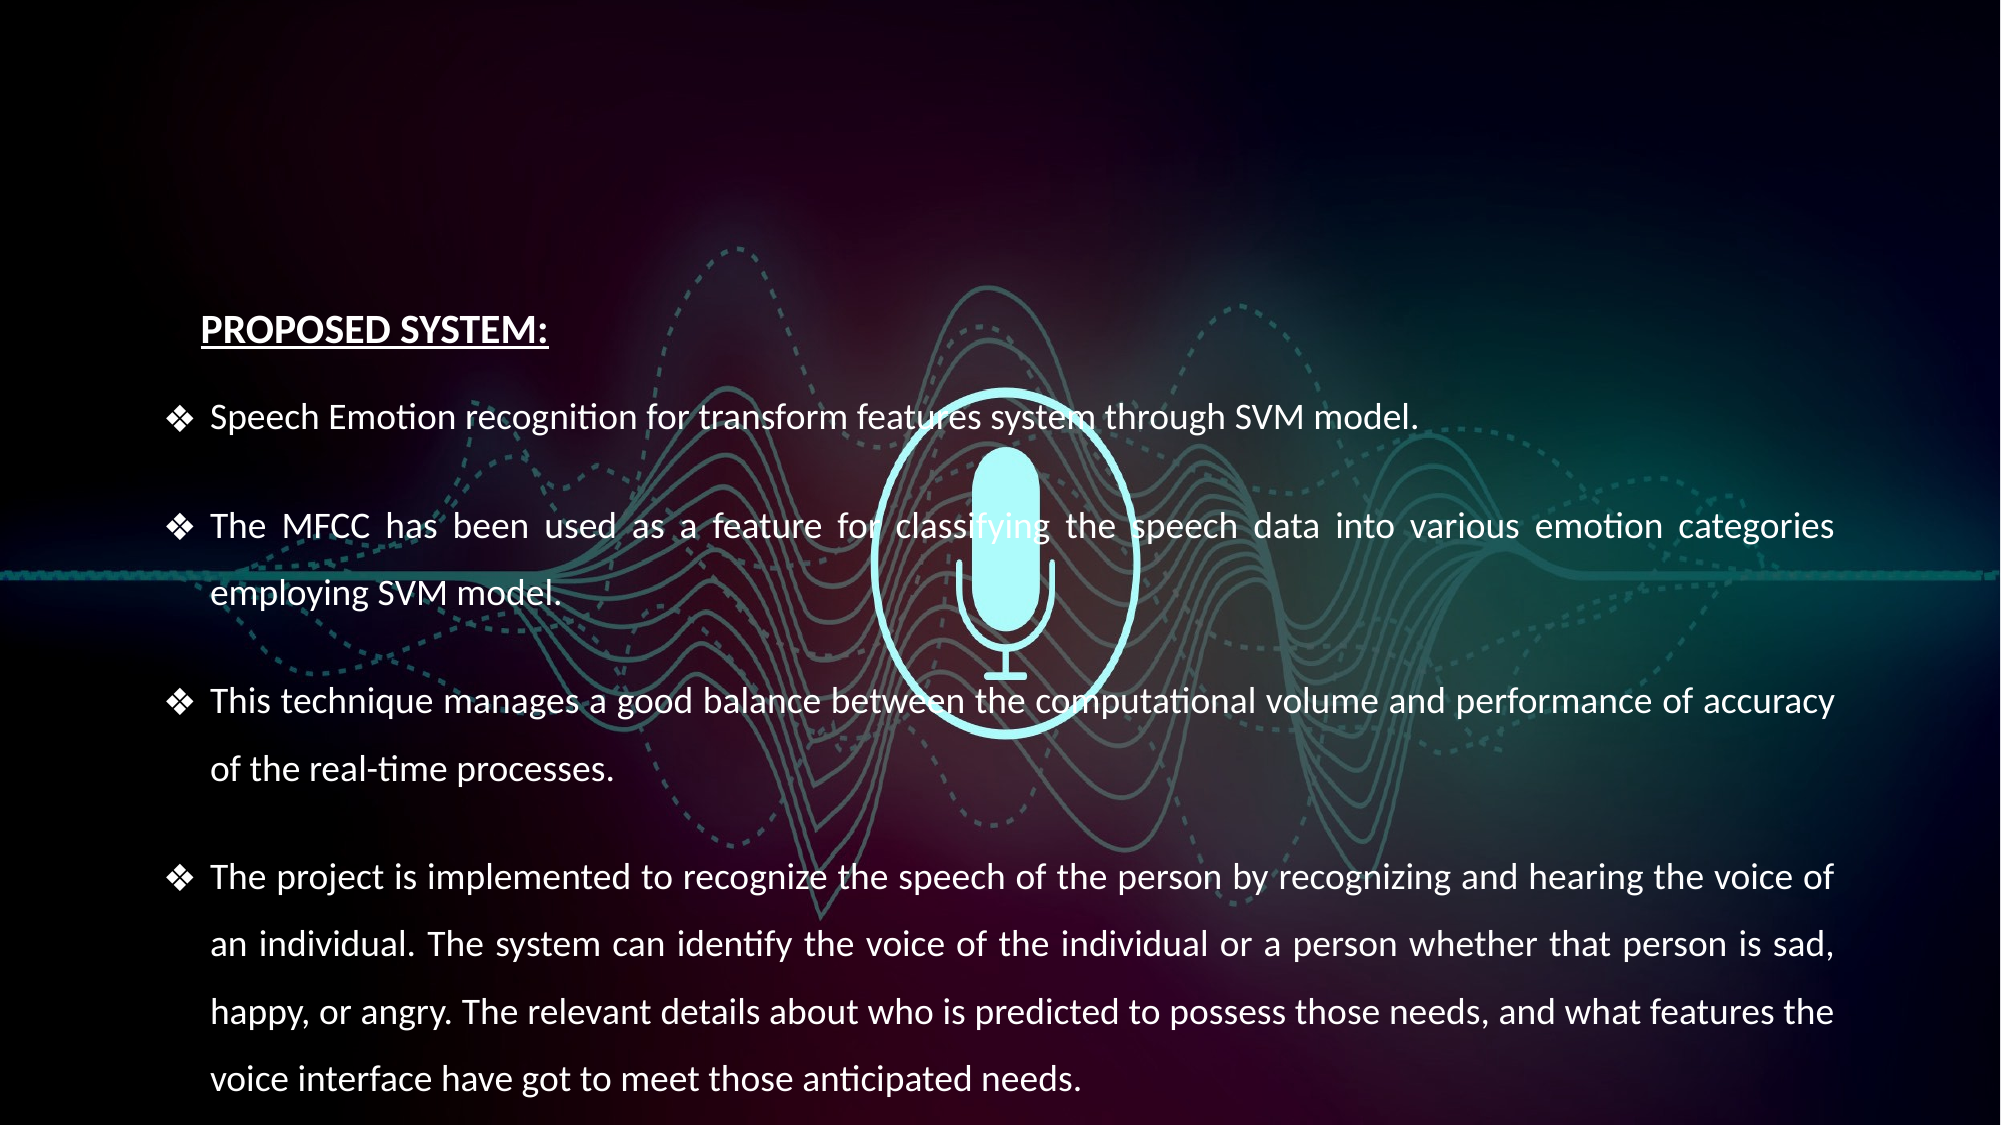

PROPOSED SYSTEM:

Speech Emotion recognition for transform features system through SVM model.

The MFCC has been used as a feature for classifying the speech data into various emotion categories employing SVM model.

This technique manages a good balance between the computational volume and performance of accuracy of the real-time processes.

The project is implemented to recognize the speech of the person by recognizing and hearing the voice of an individual. The system can identify the voice of the individual or a person whether that person is sad, happy, or angry. The relevant details about who is predicted to possess those needs, and what features the voice interface have got to meet those anticipated needs.